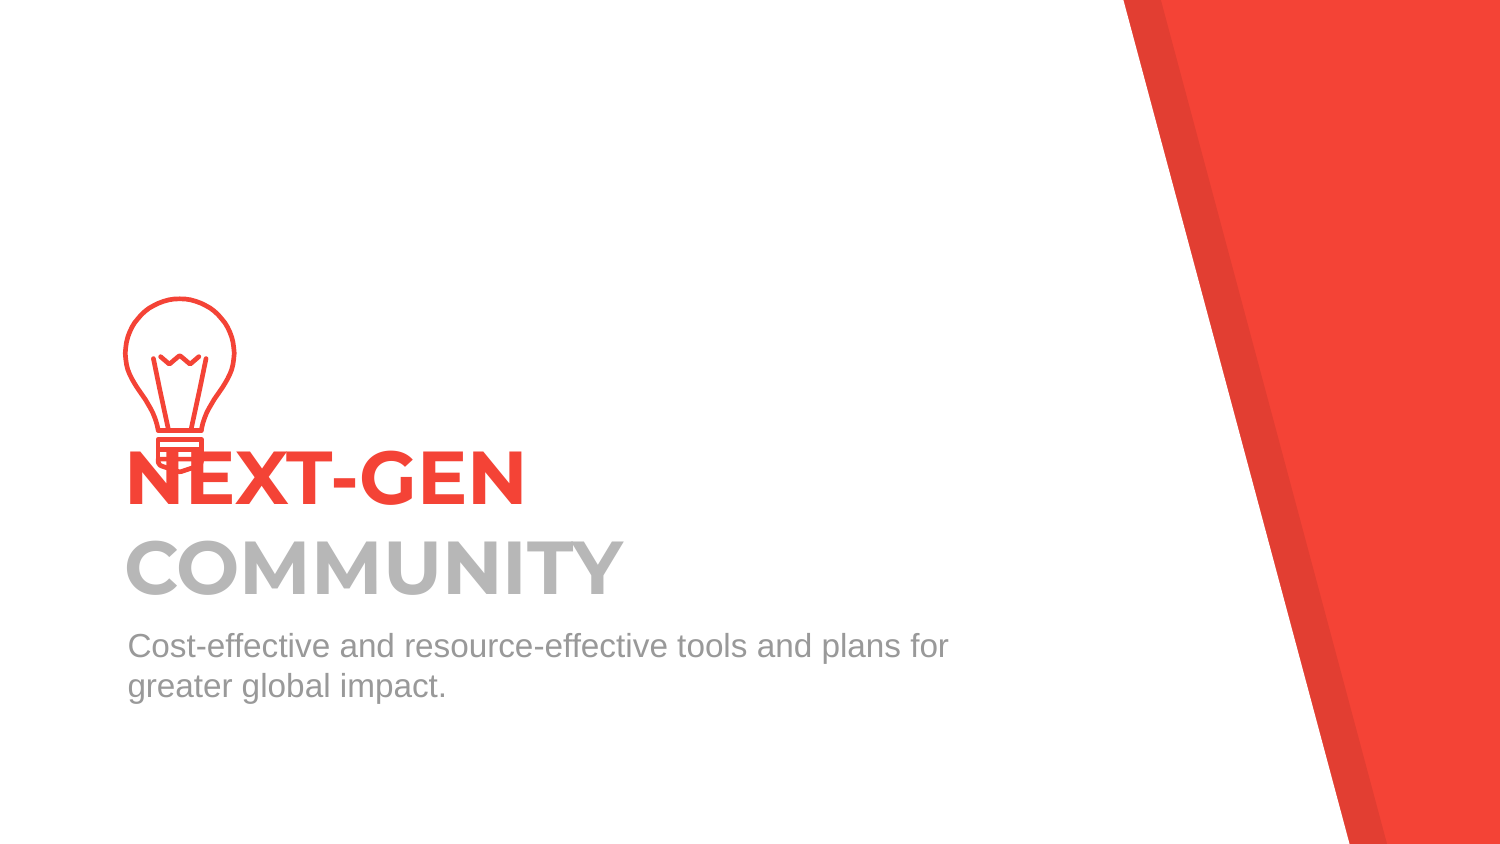

NEXT-GEN COMMUNITY
Cost-effective and resource-effective tools and plans for greater global impact.